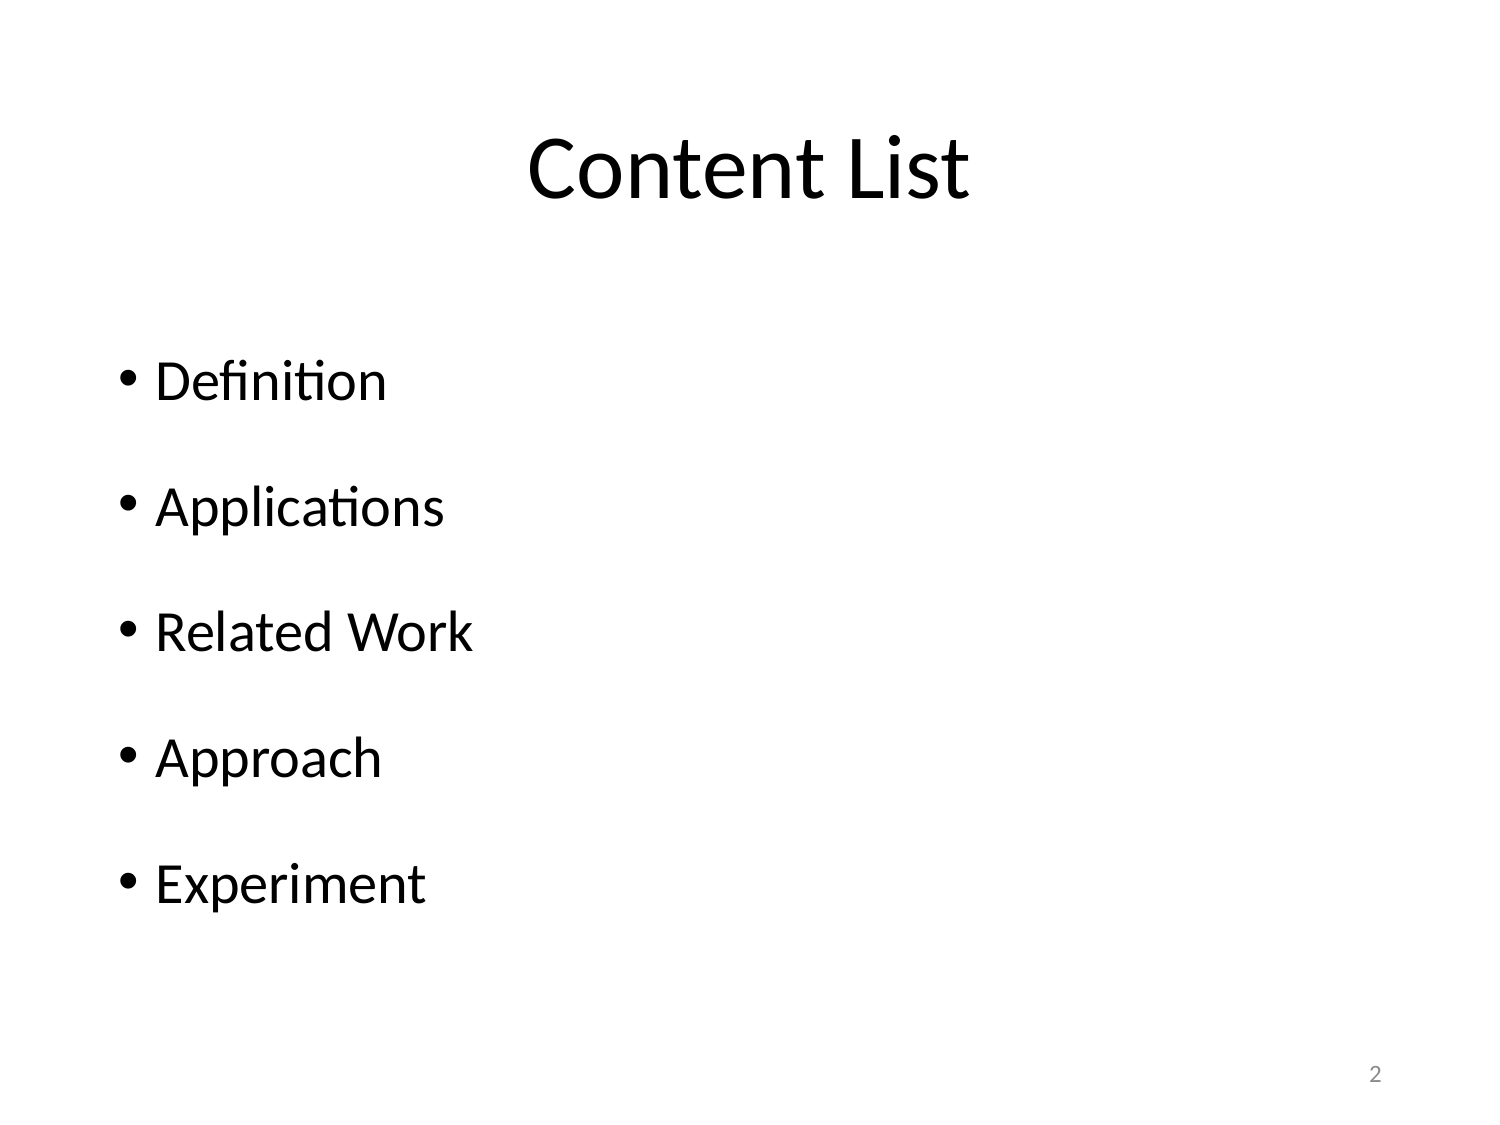

# Content List
Definition
Applications
Related Work
Approach
Experiment
2